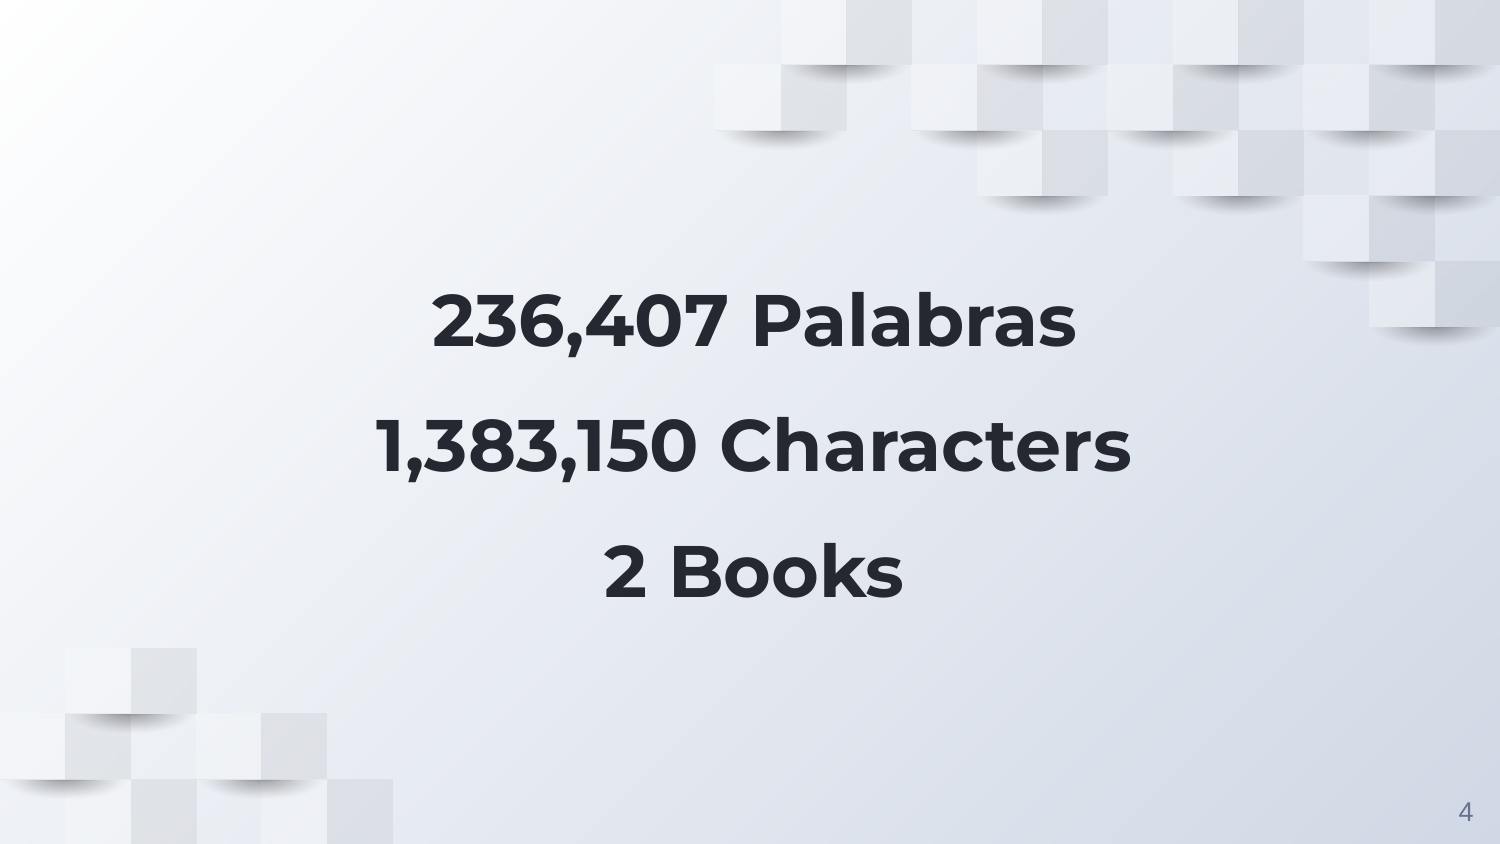

236,407 Palabras
1,383,150 Characters
2 Books
4